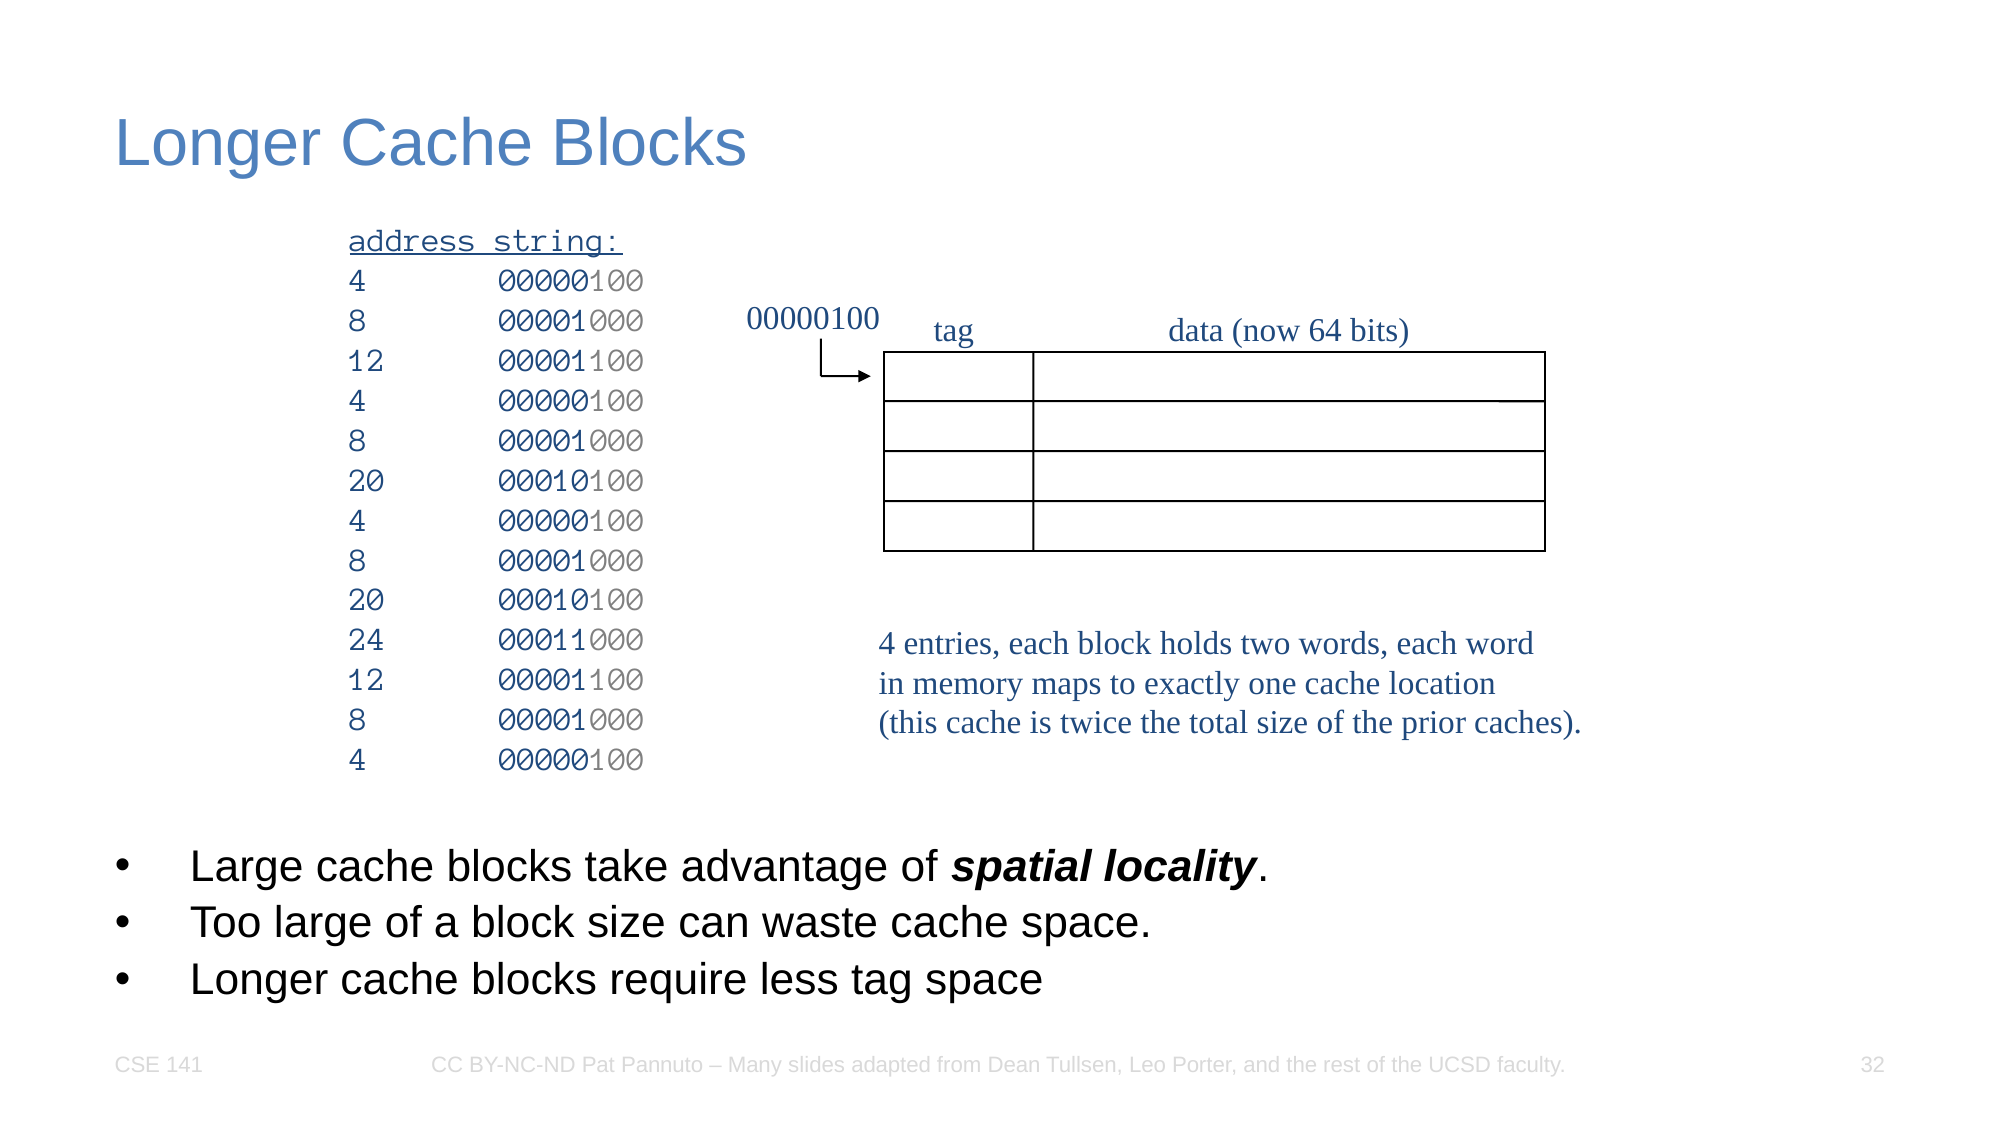

# Longer Cache Blocks
address string:
4	00000100
8	00001000
12	00001100
4	00000100
8	00001000
20	00010100
4	00000100
8	00001000
20	00010100
24	00011000
12	00001100
8	00001000
4	00000100
00000100
tag
data (now 64 bits)

4 entries, each block holds two words, each word
in memory maps to exactly one cache location
(this cache is twice the total size of the prior caches).
Large cache blocks take advantage of spatial locality.
Too large of a block size can waste cache space.
Longer cache blocks require less tag space